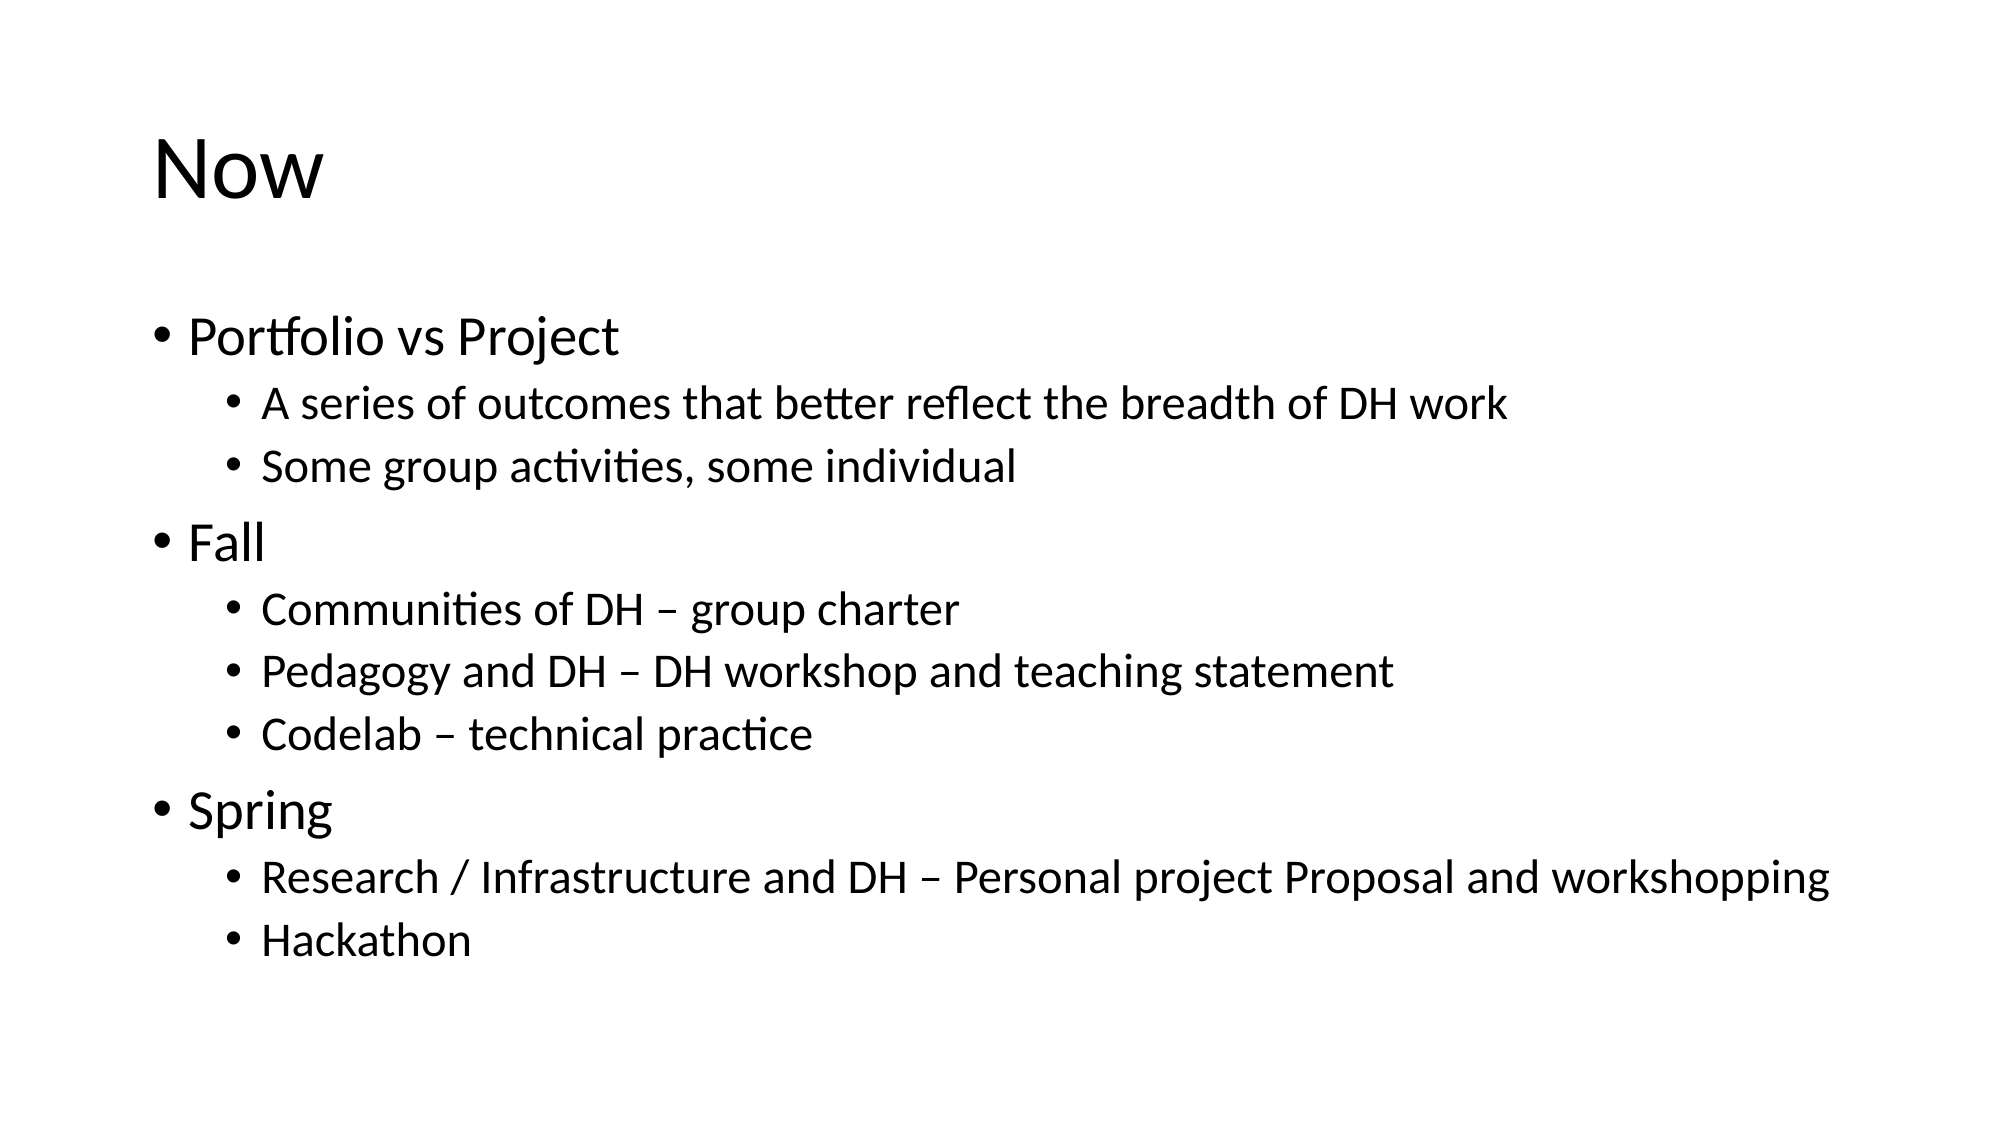

# Now
Portfolio vs Project
A series of outcomes that better reflect the breadth of DH work
Some group activities, some individual
Fall
Communities of DH – group charter
Pedagogy and DH – DH workshop and teaching statement
Codelab – technical practice
Spring
Research / Infrastructure and DH – Personal project Proposal and workshopping
Hackathon